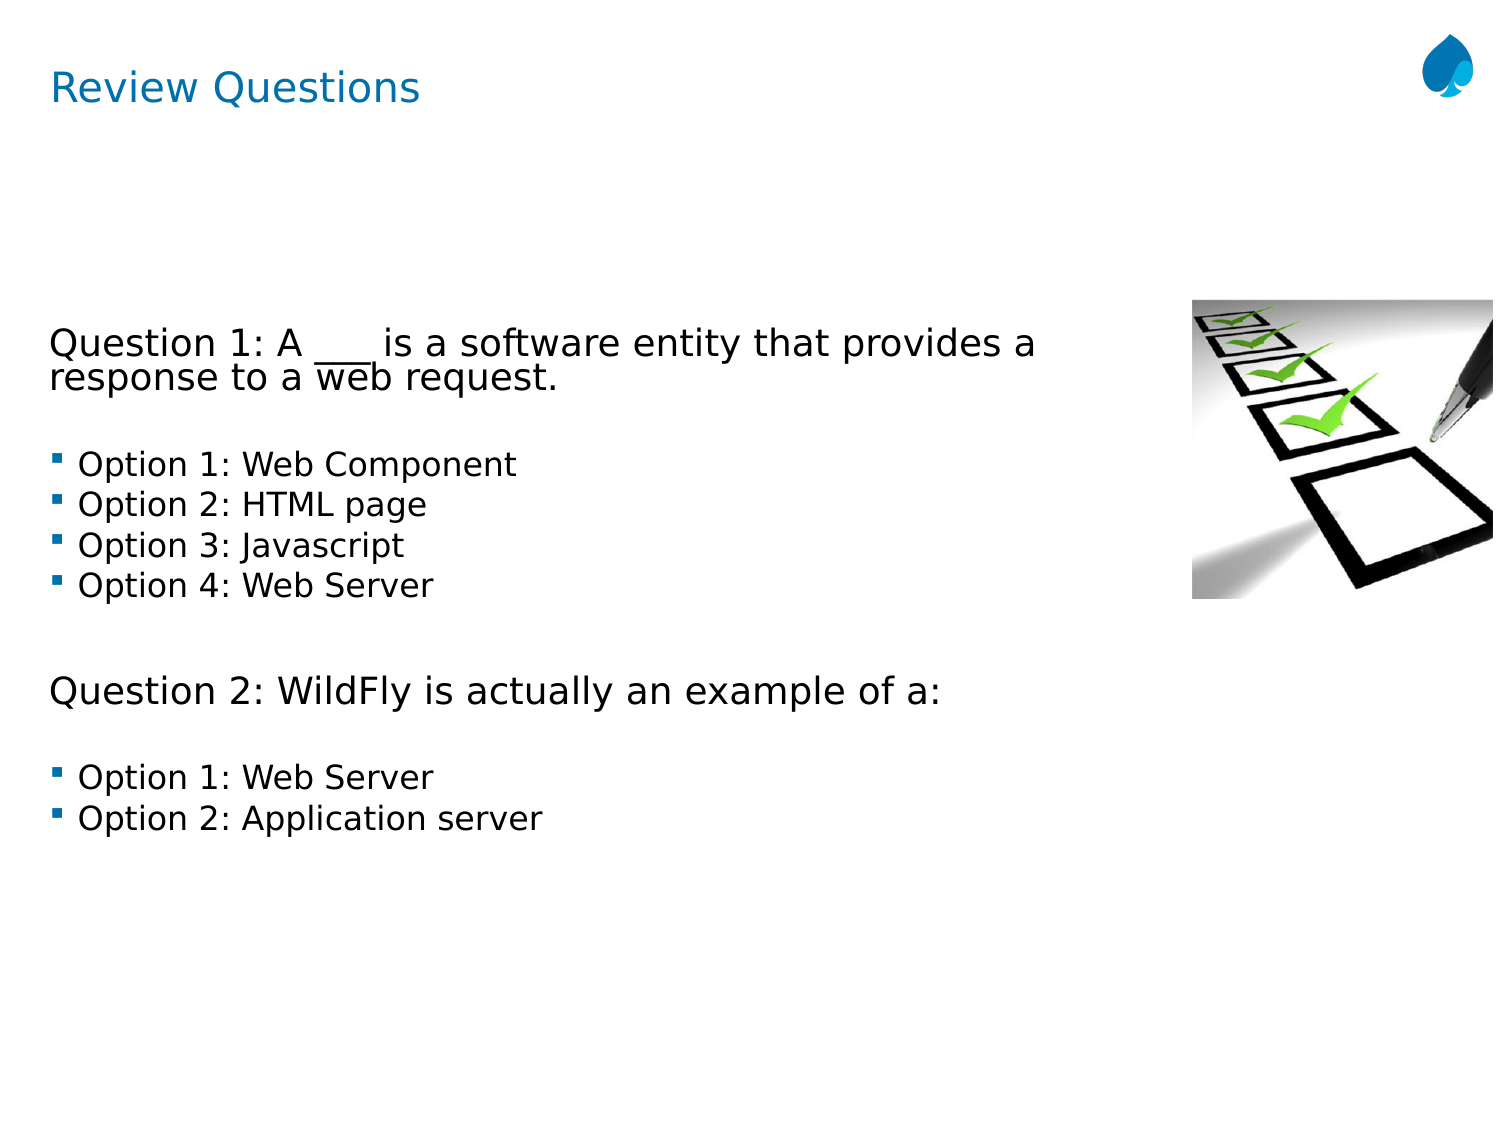

# Review Questions

Question 1: A ___ is a software entity that provides a response to a web request.

Option 1: Web Component
Option 2: HTML page
Option 3: Javascript
Option 4: Web Server

Question 2: WildFly is actually an example of a:

Option 1: Web Server
Option 2: Application server